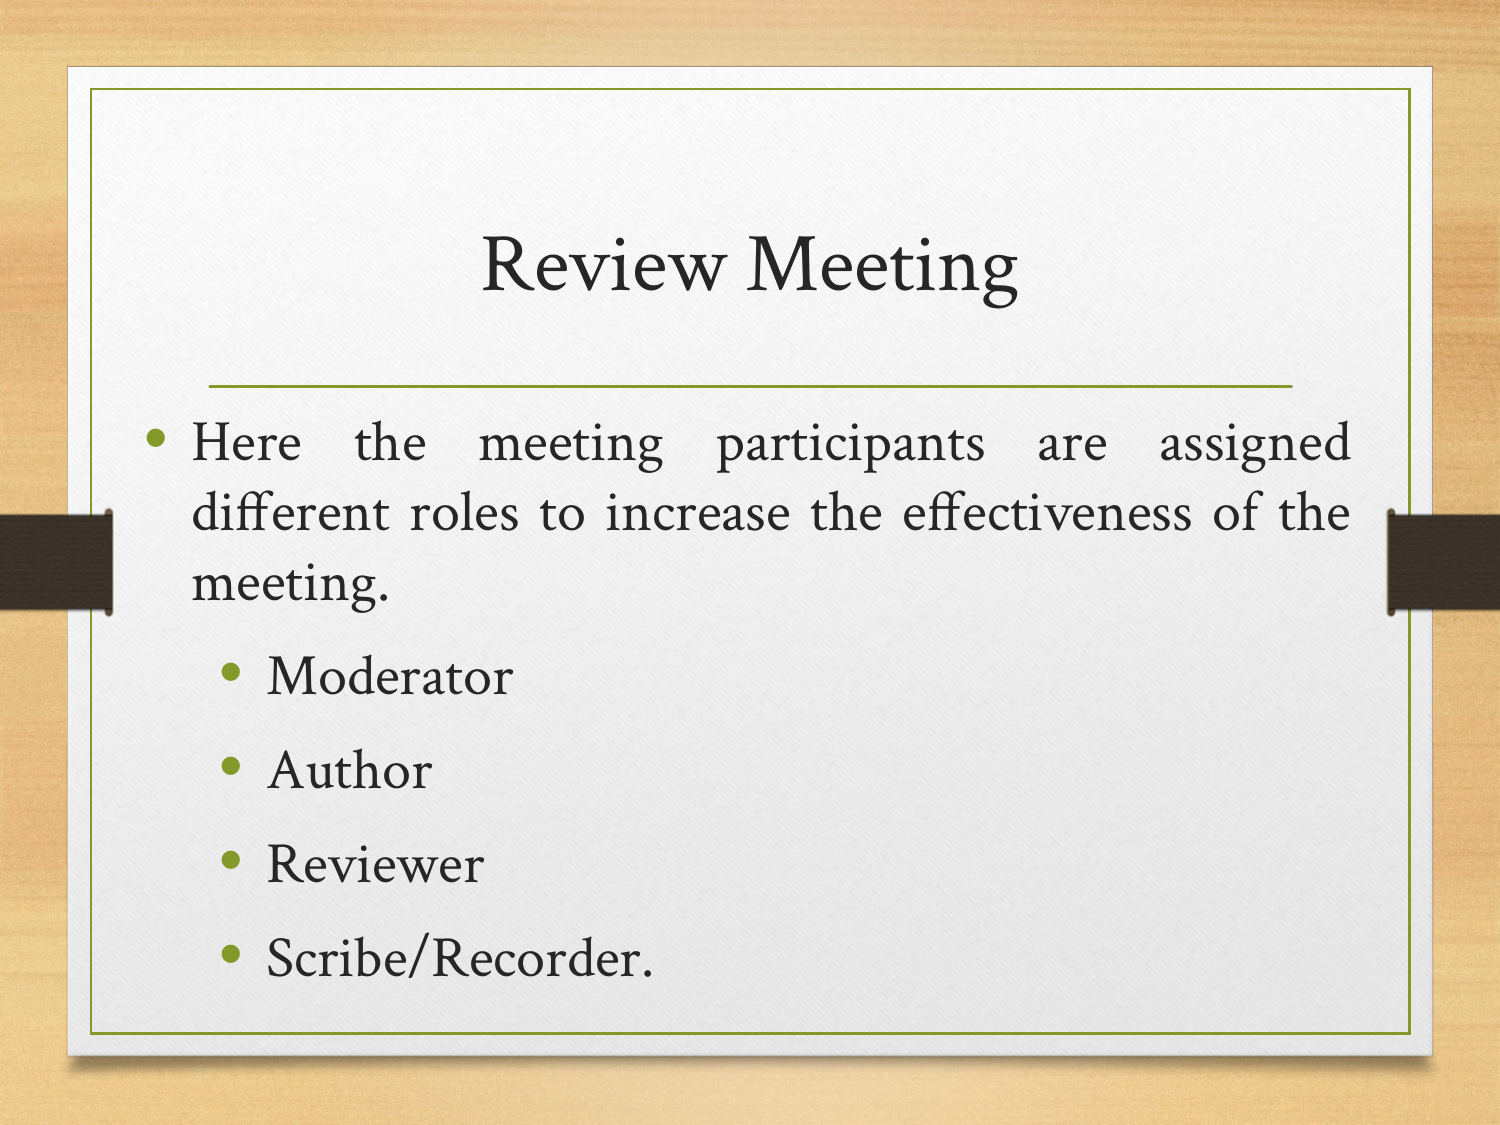

# Review Meeting
Here the meeting participants are assigned different roles to increase the effectiveness of the meeting.
Moderator
Author
Reviewer
Scribe/Recorder.